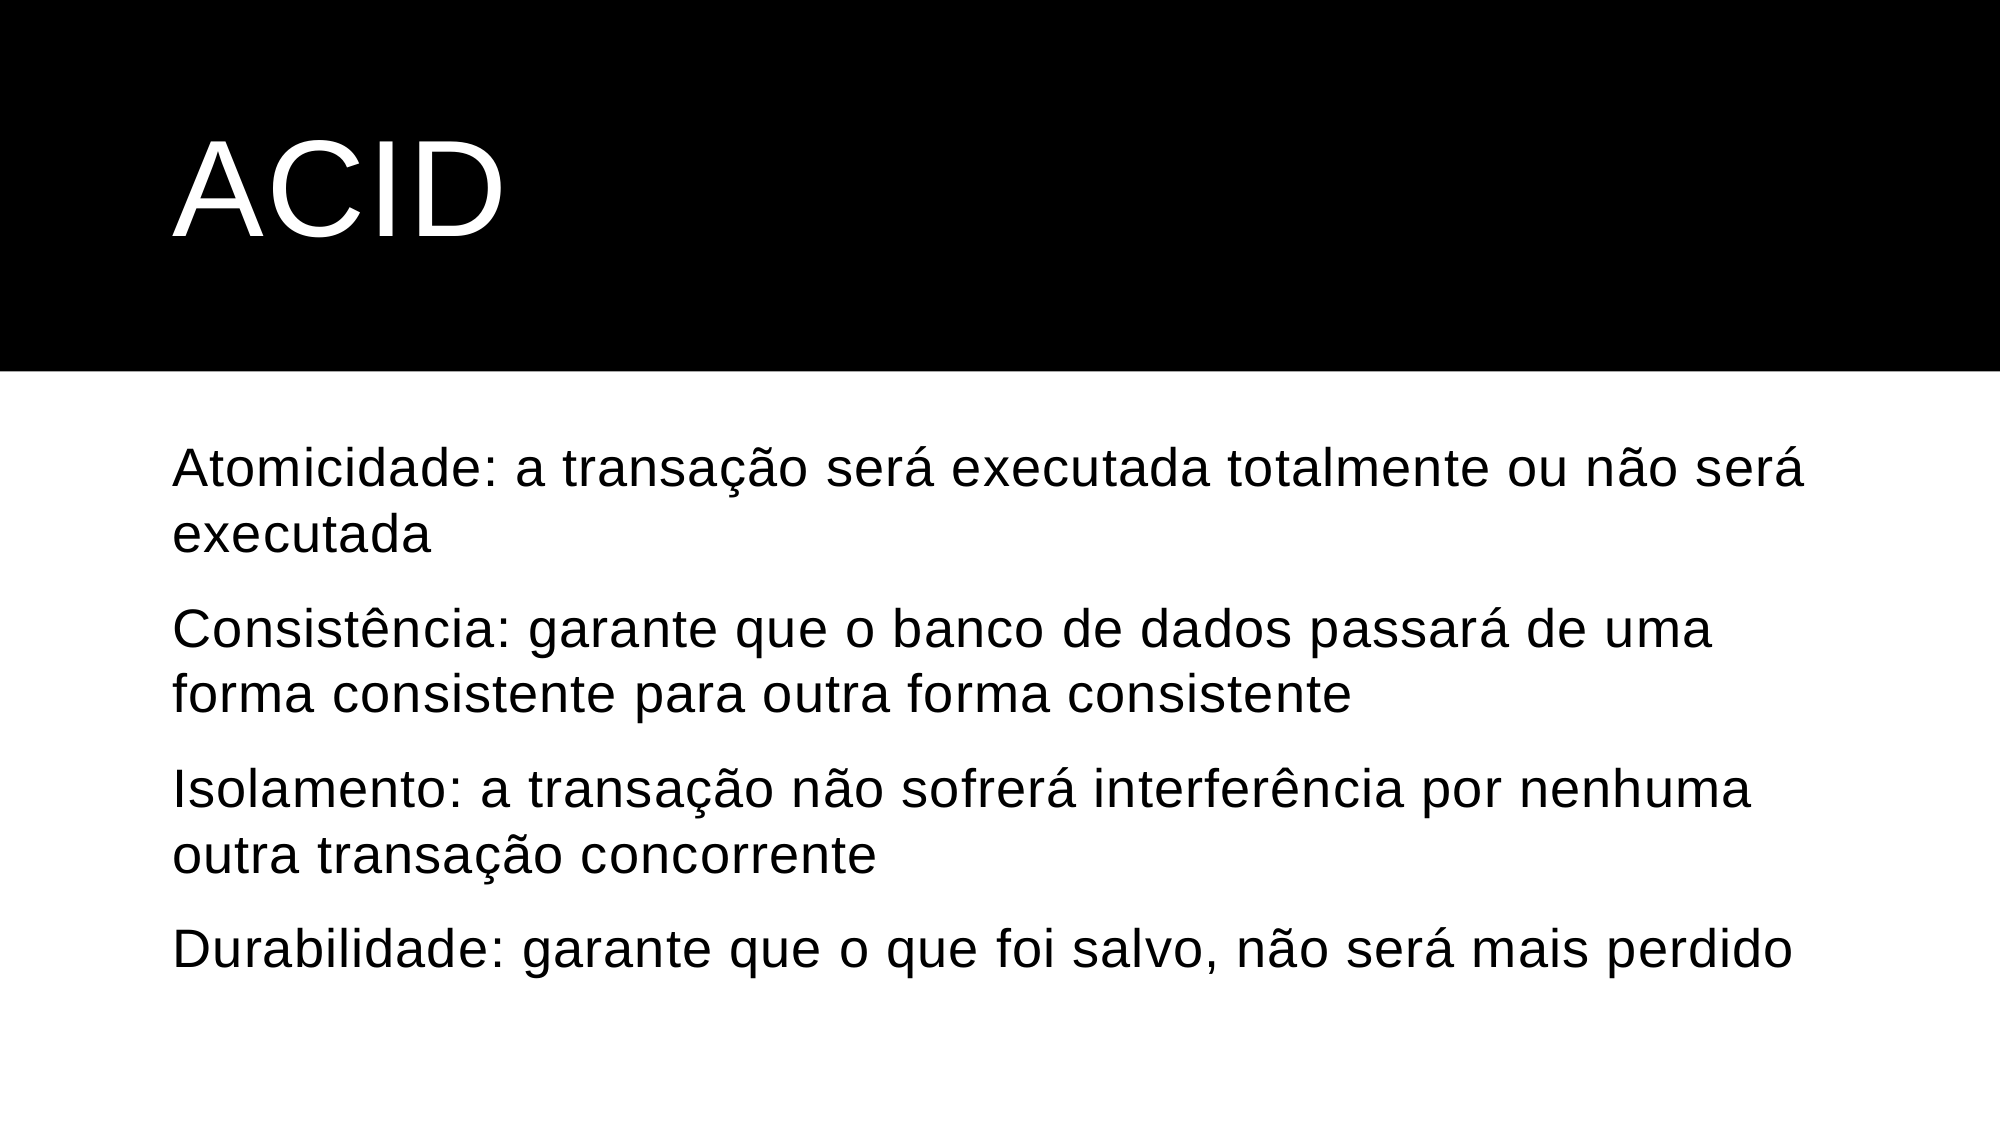

# ACID
Atomicidade: a transação será executada totalmente ou não será executada
Consistência: garante que o banco de dados passará de uma forma consistente para outra forma consistente
Isolamento: a transação não sofrerá interferência por nenhuma outra transação concorrente
Durabilidade: garante que o que foi salvo, não será mais perdido